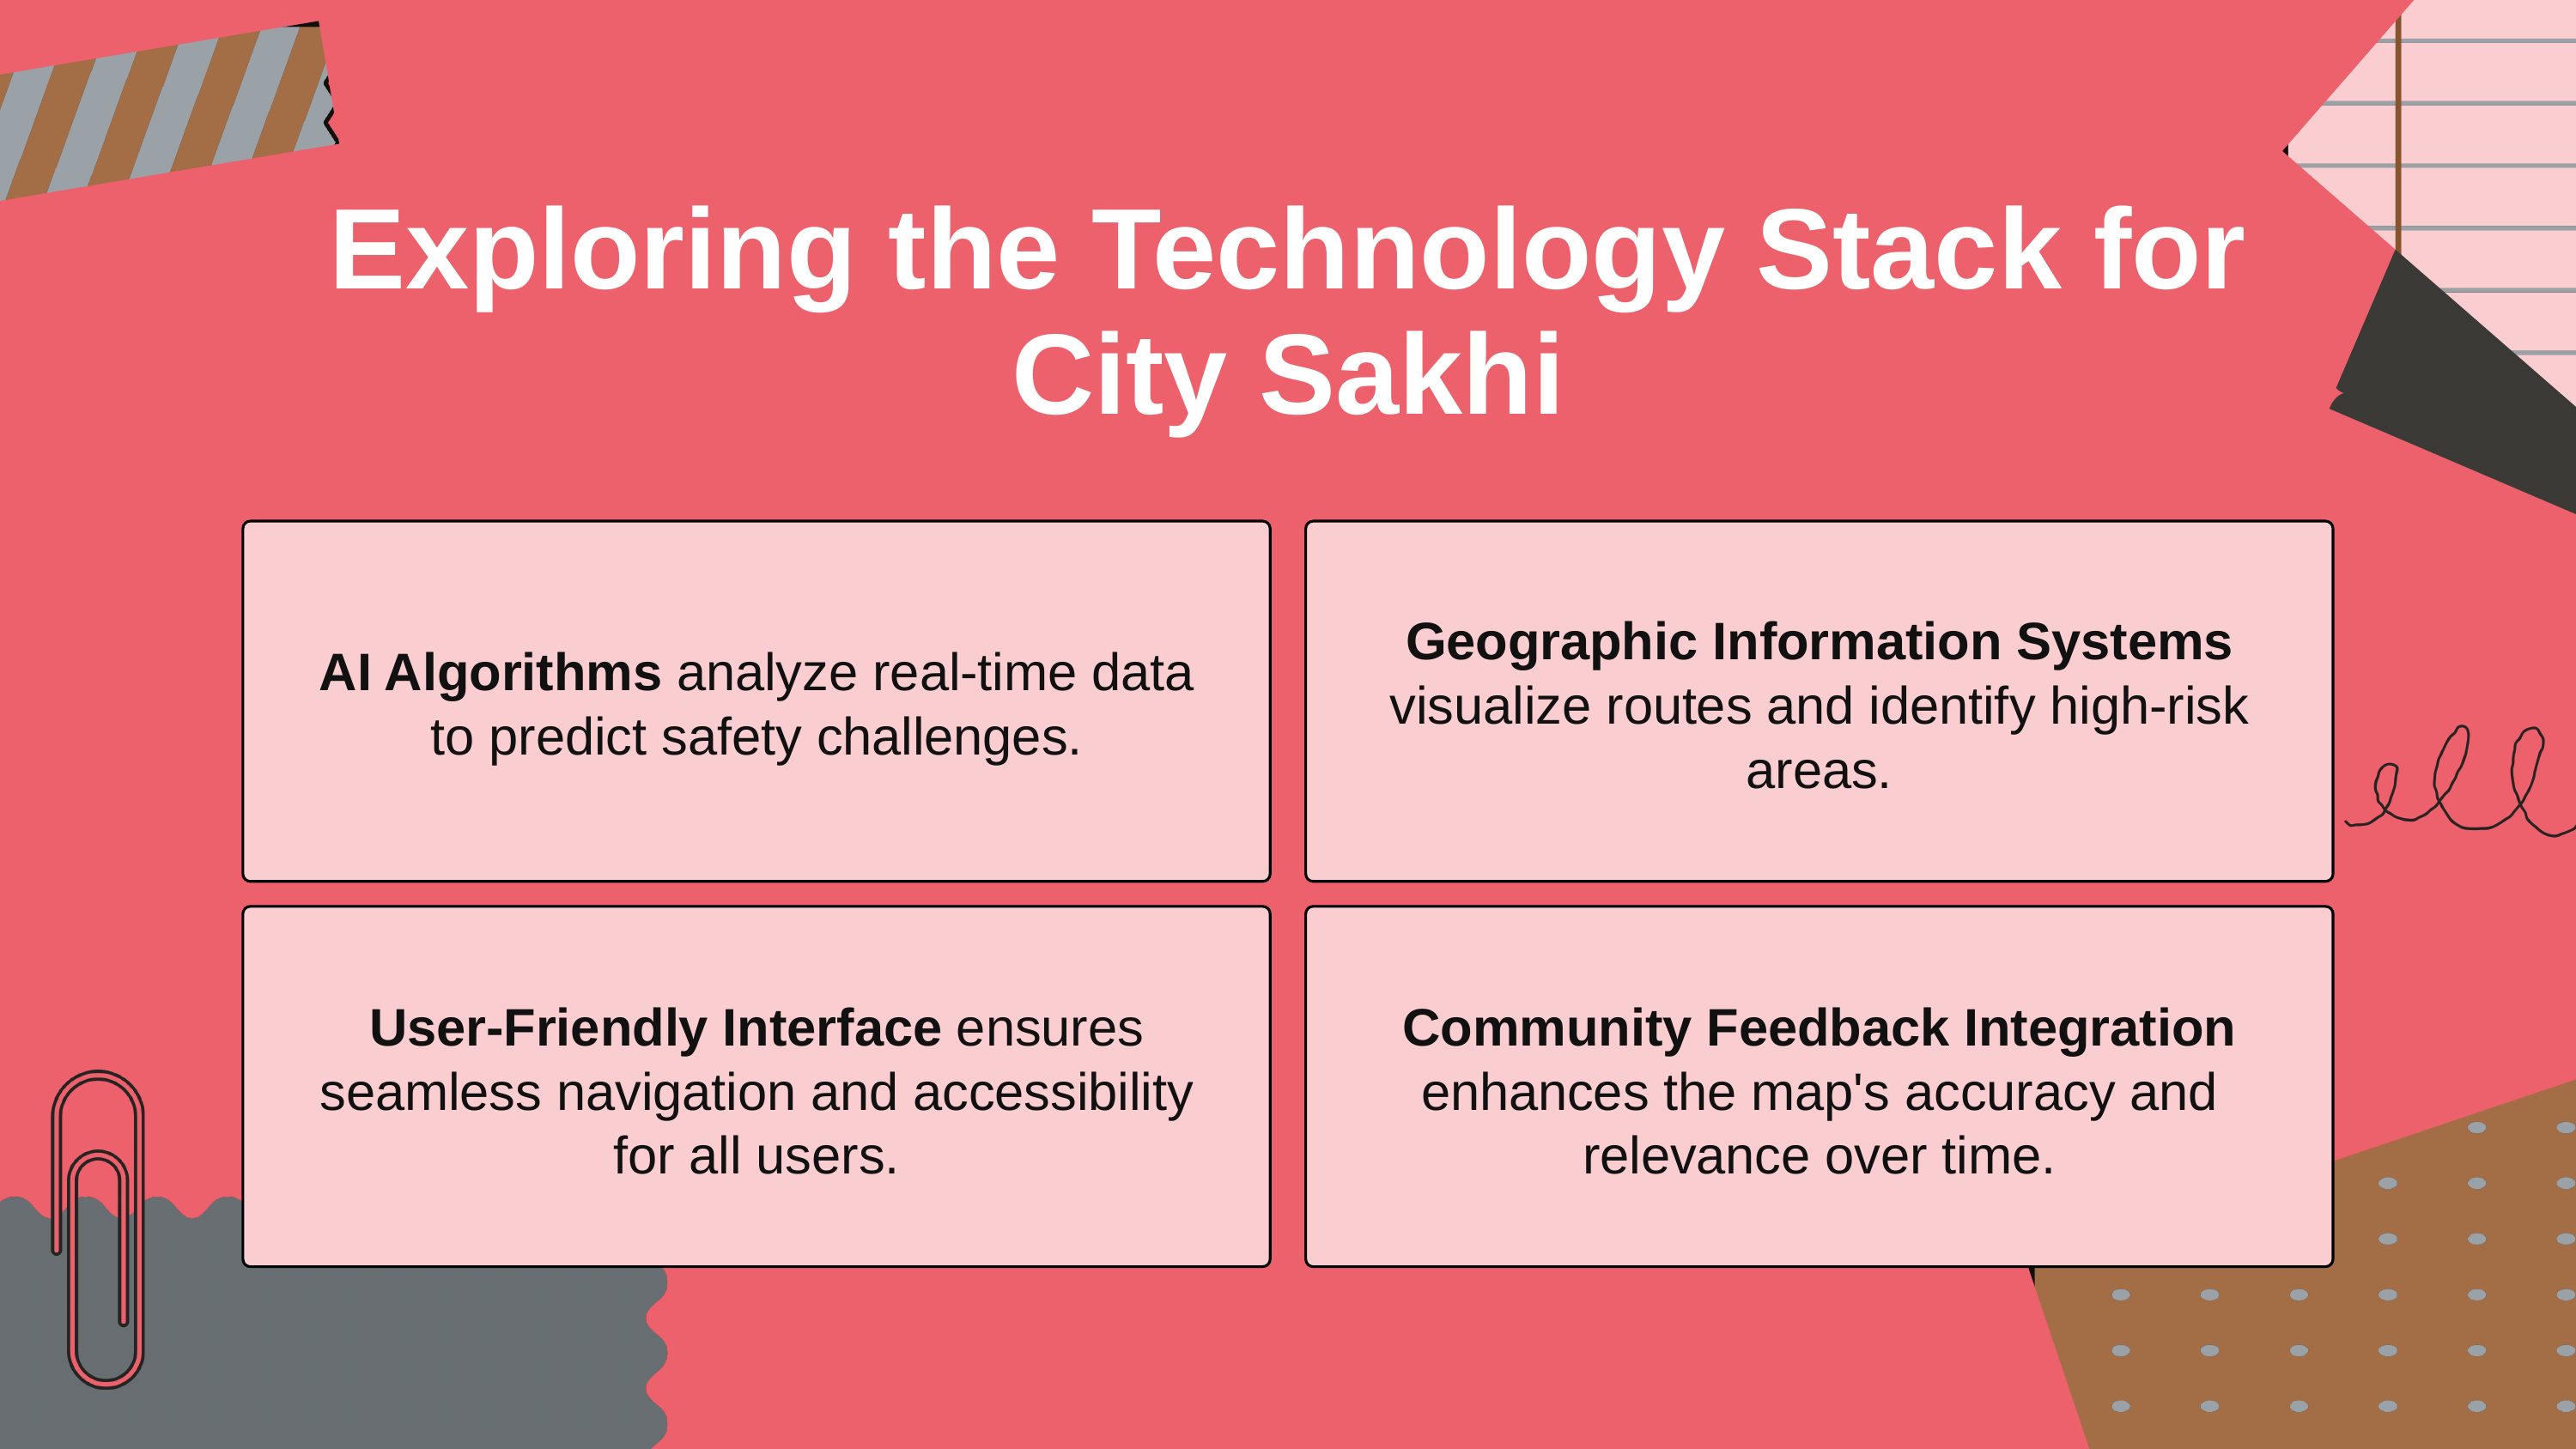

Exploring the Technology Stack for City Sakhi

Geographic Information Systems visualize routes and identify high-risk areas.
AI Algorithms analyze real-time data to predict safety challenges.

User-Friendly Interface ensures seamless navigation and accessibility for all users.
Community Feedback Integration enhances the map's accuracy and relevance over time.